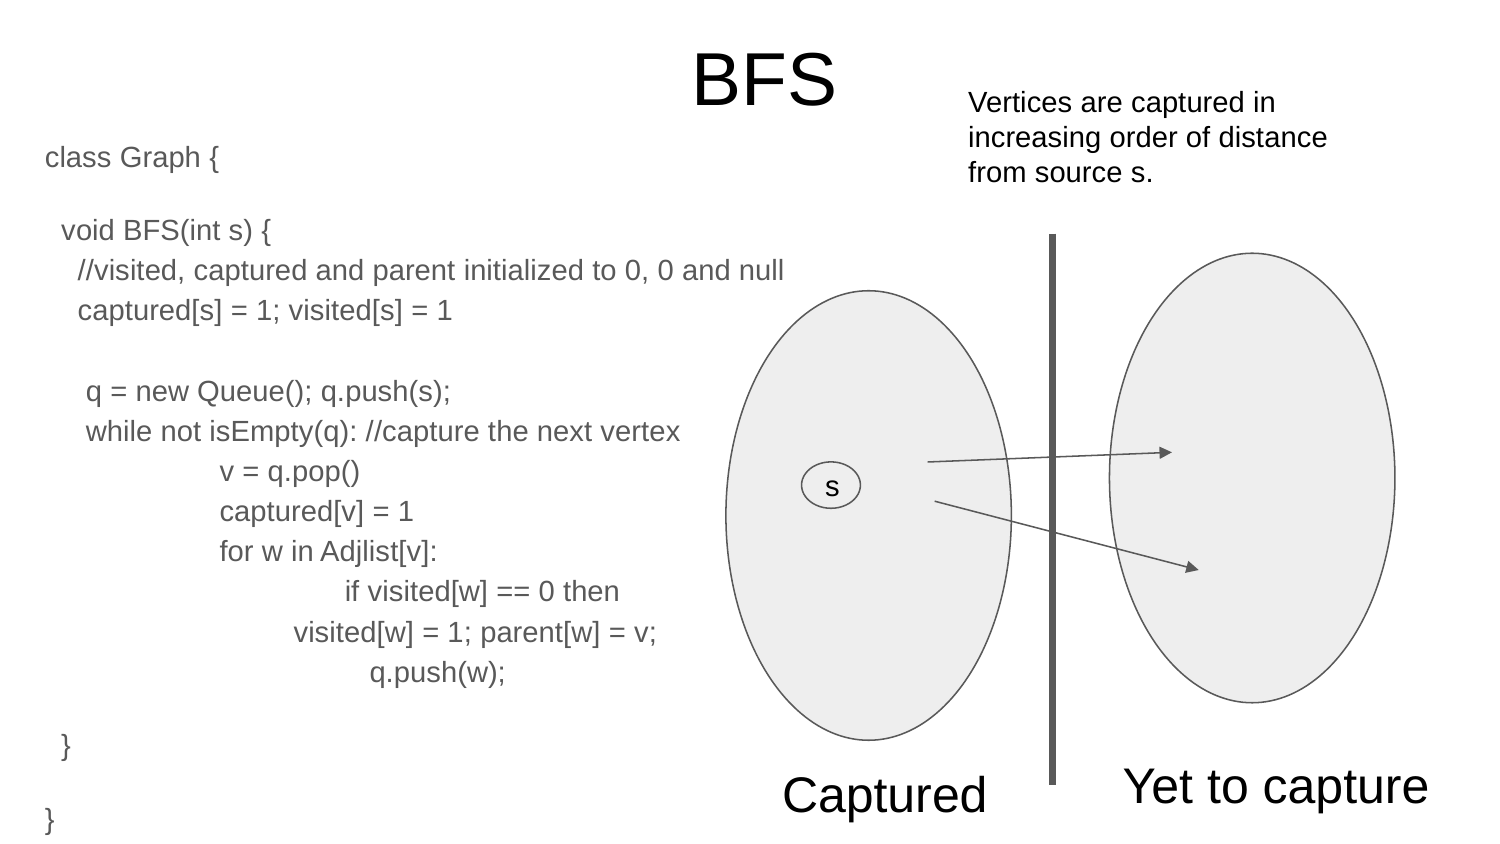

# BFS
Vertices are captured in increasing order of distance from source s.
class Graph {
  void BFS(int s) {
    //visited, captured and parent initialized to 0, 0 and null
    captured[s] = 1; visited[s] = 1
     q = new Queue(); q.push(s);
     while not isEmpty(q): //capture the next vertex
	   v = q.pop()
	   captured[v] = 1
	   for w in Adjlist[v]:
		if visited[w] == 0 then
	            visited[w] = 1; parent[w] = v;
		   q.push(w);
  }
}

s
Yet to capture
Captured